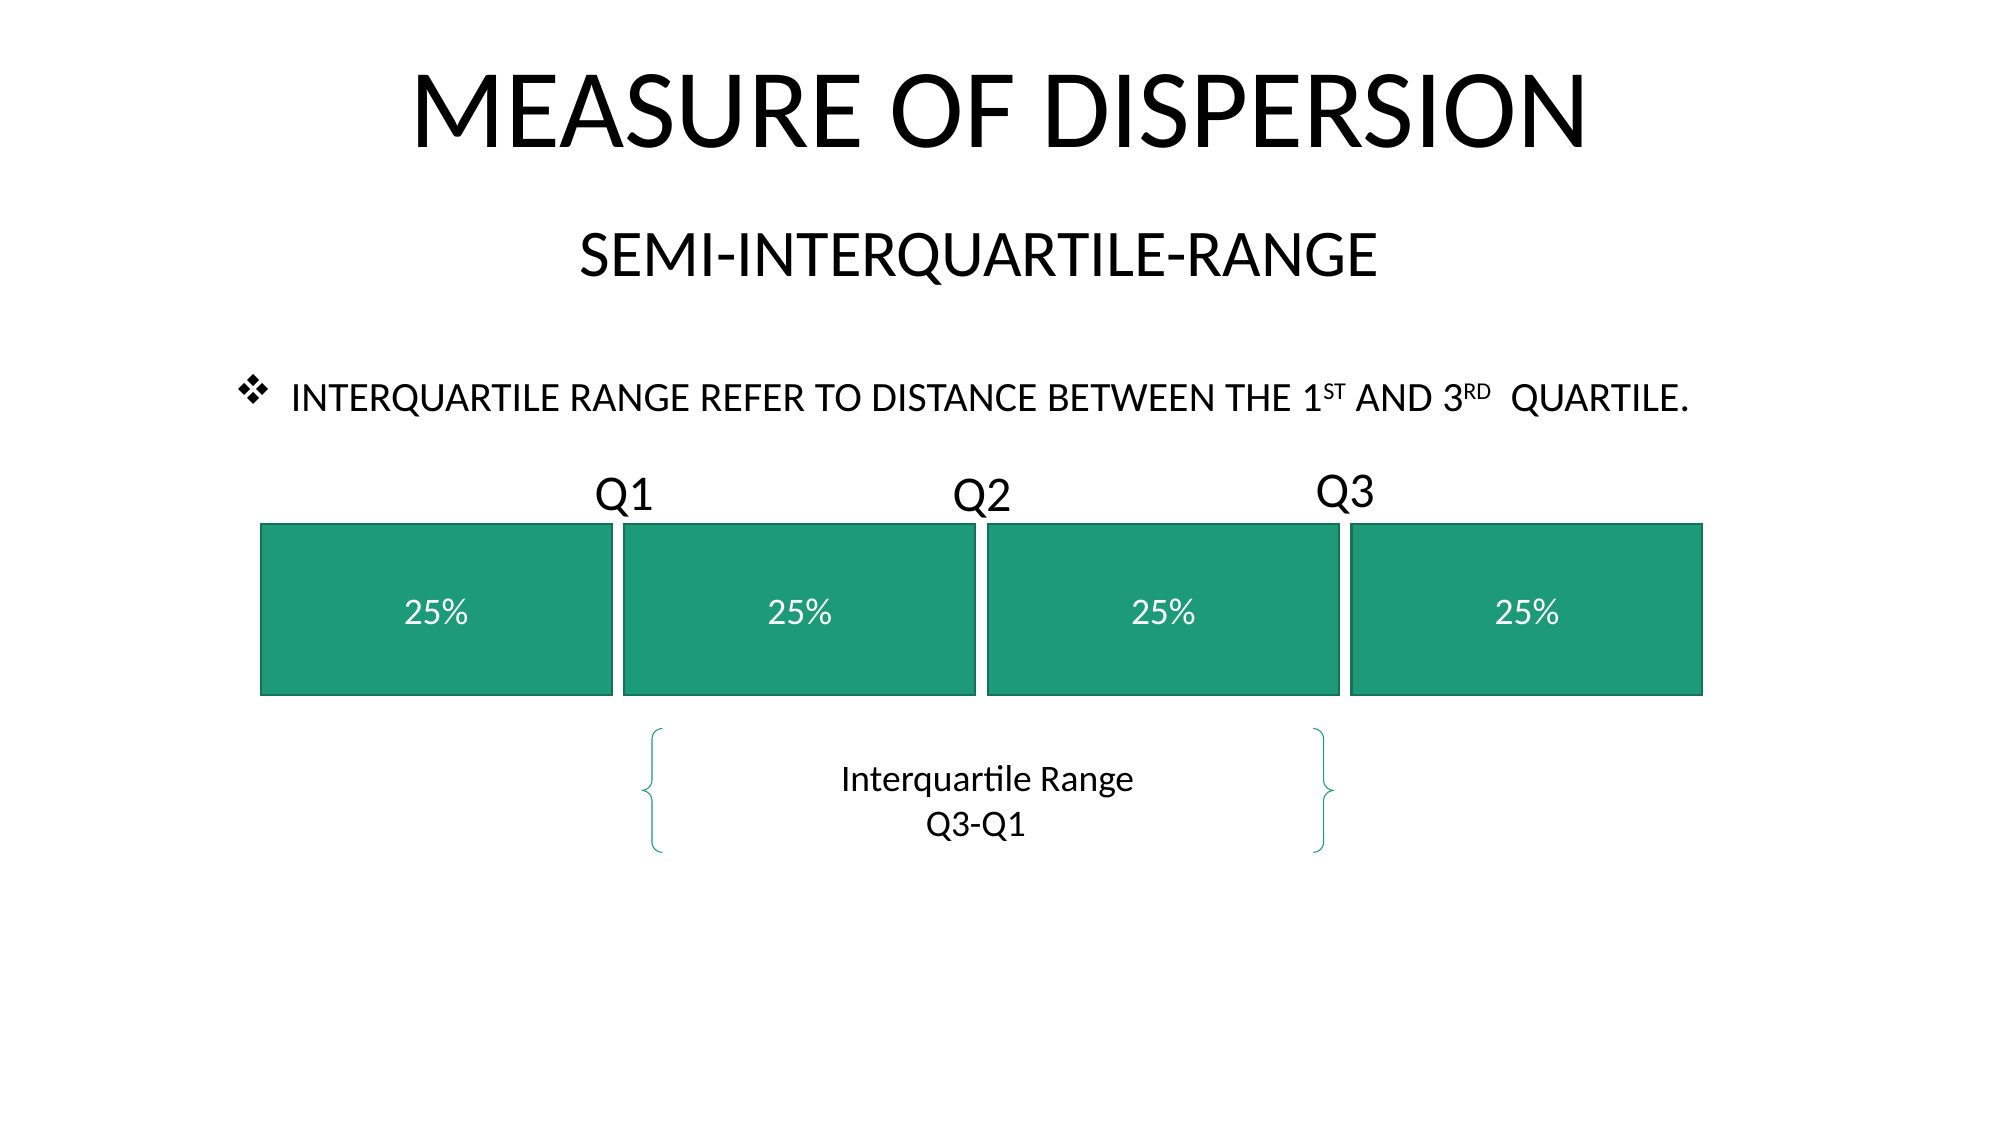

MEASURE OF DISPERSION
                       SEMI-INTERQUARTILE-RANGE

INTERQUARTILE RANGE REFER TO DISTANCE BETWEEN THE 1ST AND 3RD  QUARTILE.
Q3
Q1
Q2
25%
25%
25%
25%

Interquartile Range
          Q3-Q1